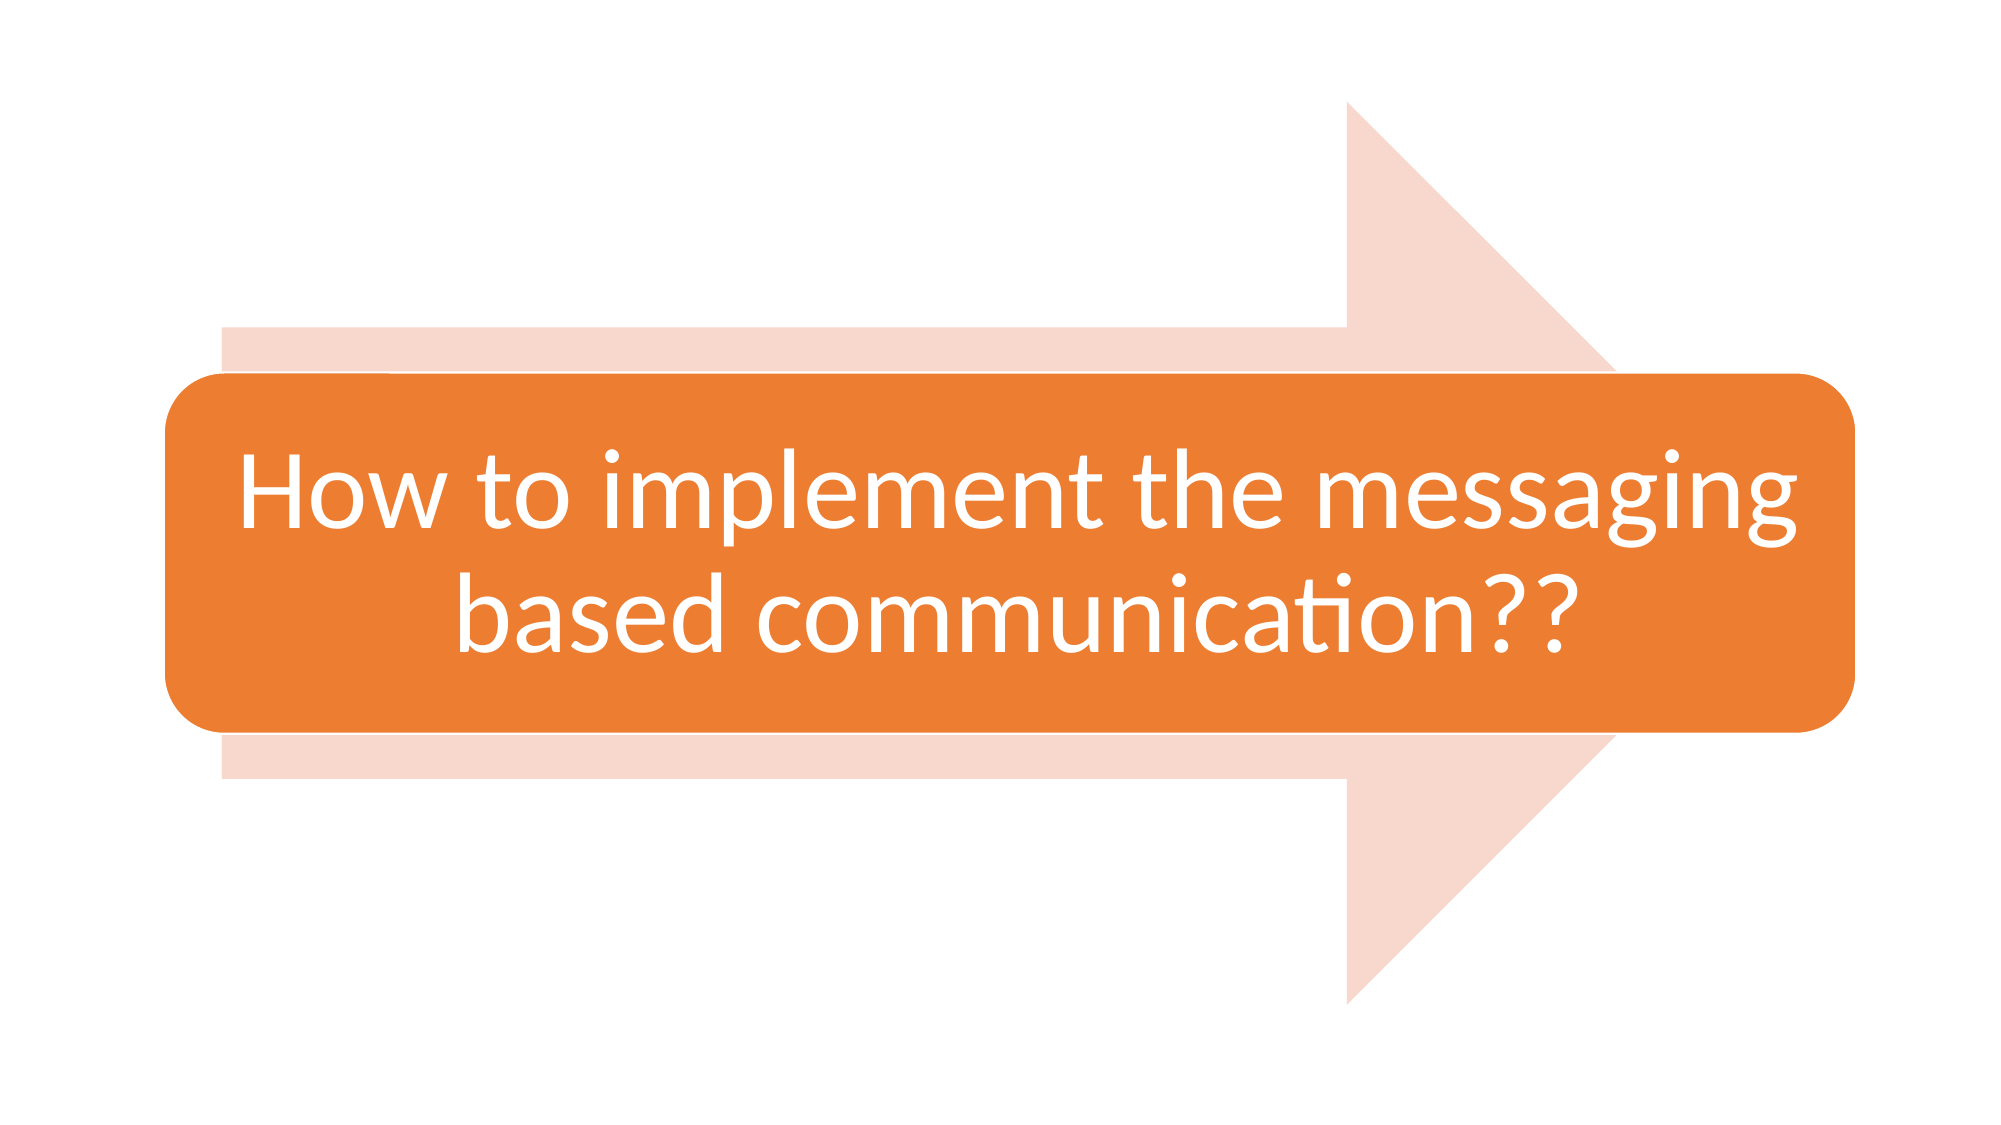

How to implement the messaging based communication??